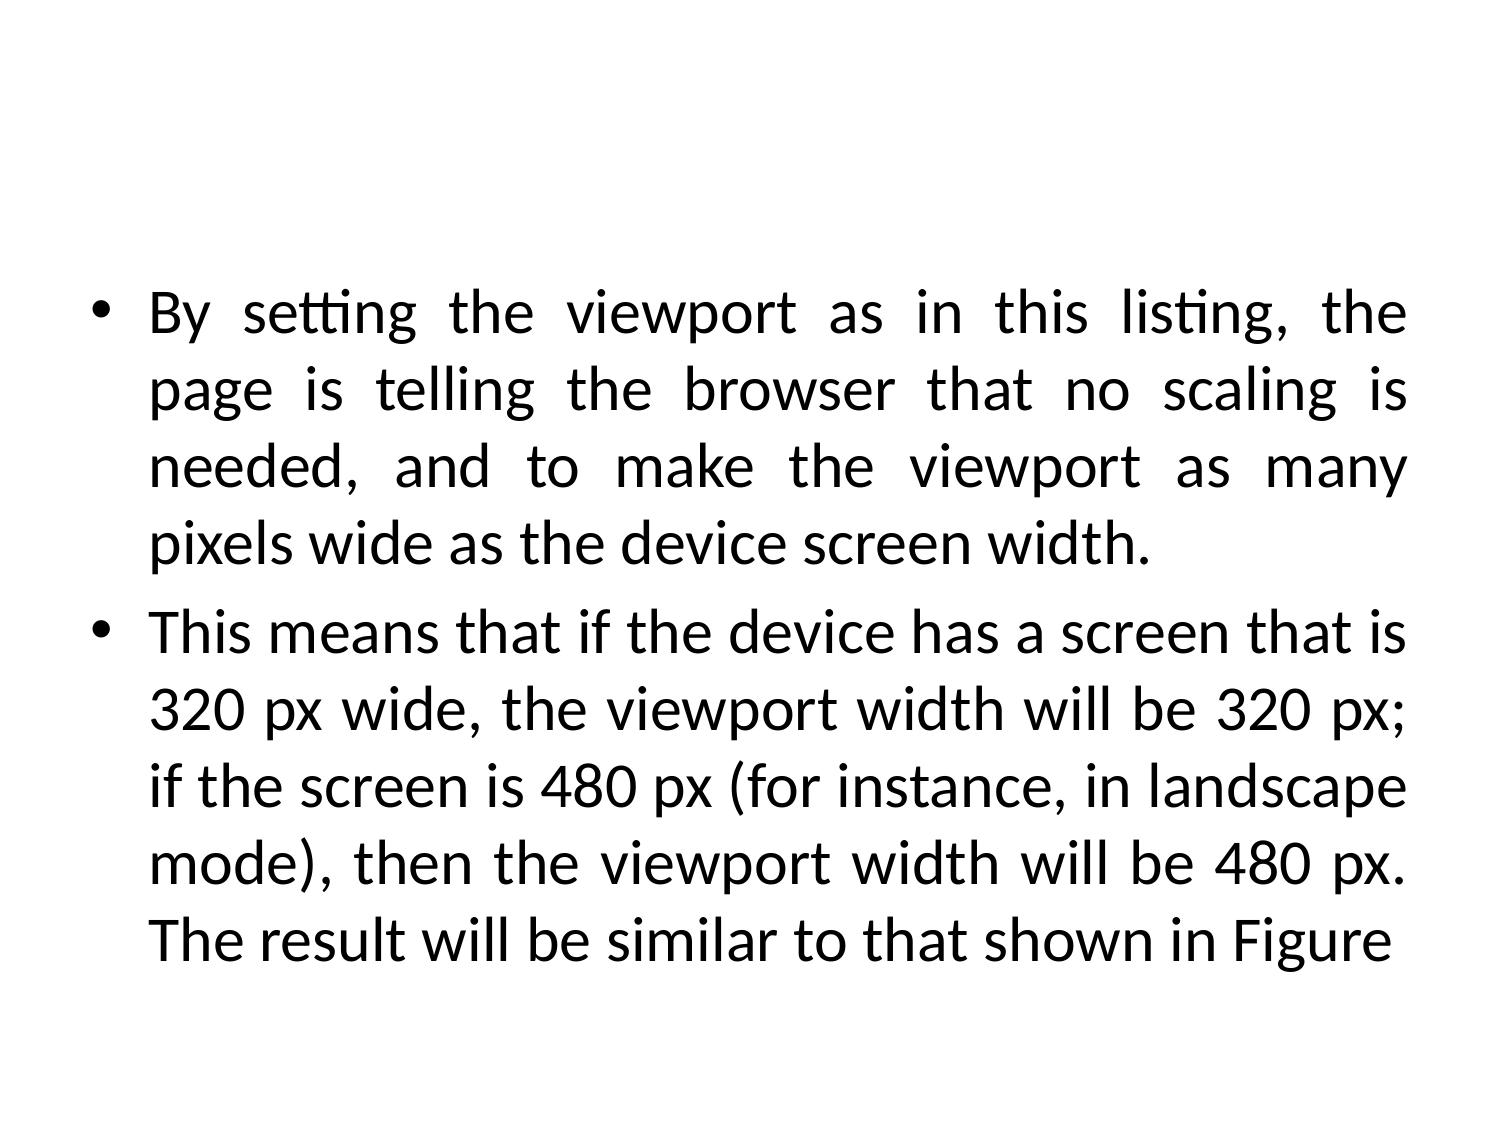

#
By setting the viewport as in this listing, the page is telling the browser that no scaling is needed, and to make the viewport as many pixels wide as the device screen width.
This means that if the device has a screen that is 320 px wide, the viewport width will be 320 px; if the screen is 480 px (for instance, in landscape mode), then the viewport width will be 480 px. The result will be similar to that shown in Figure